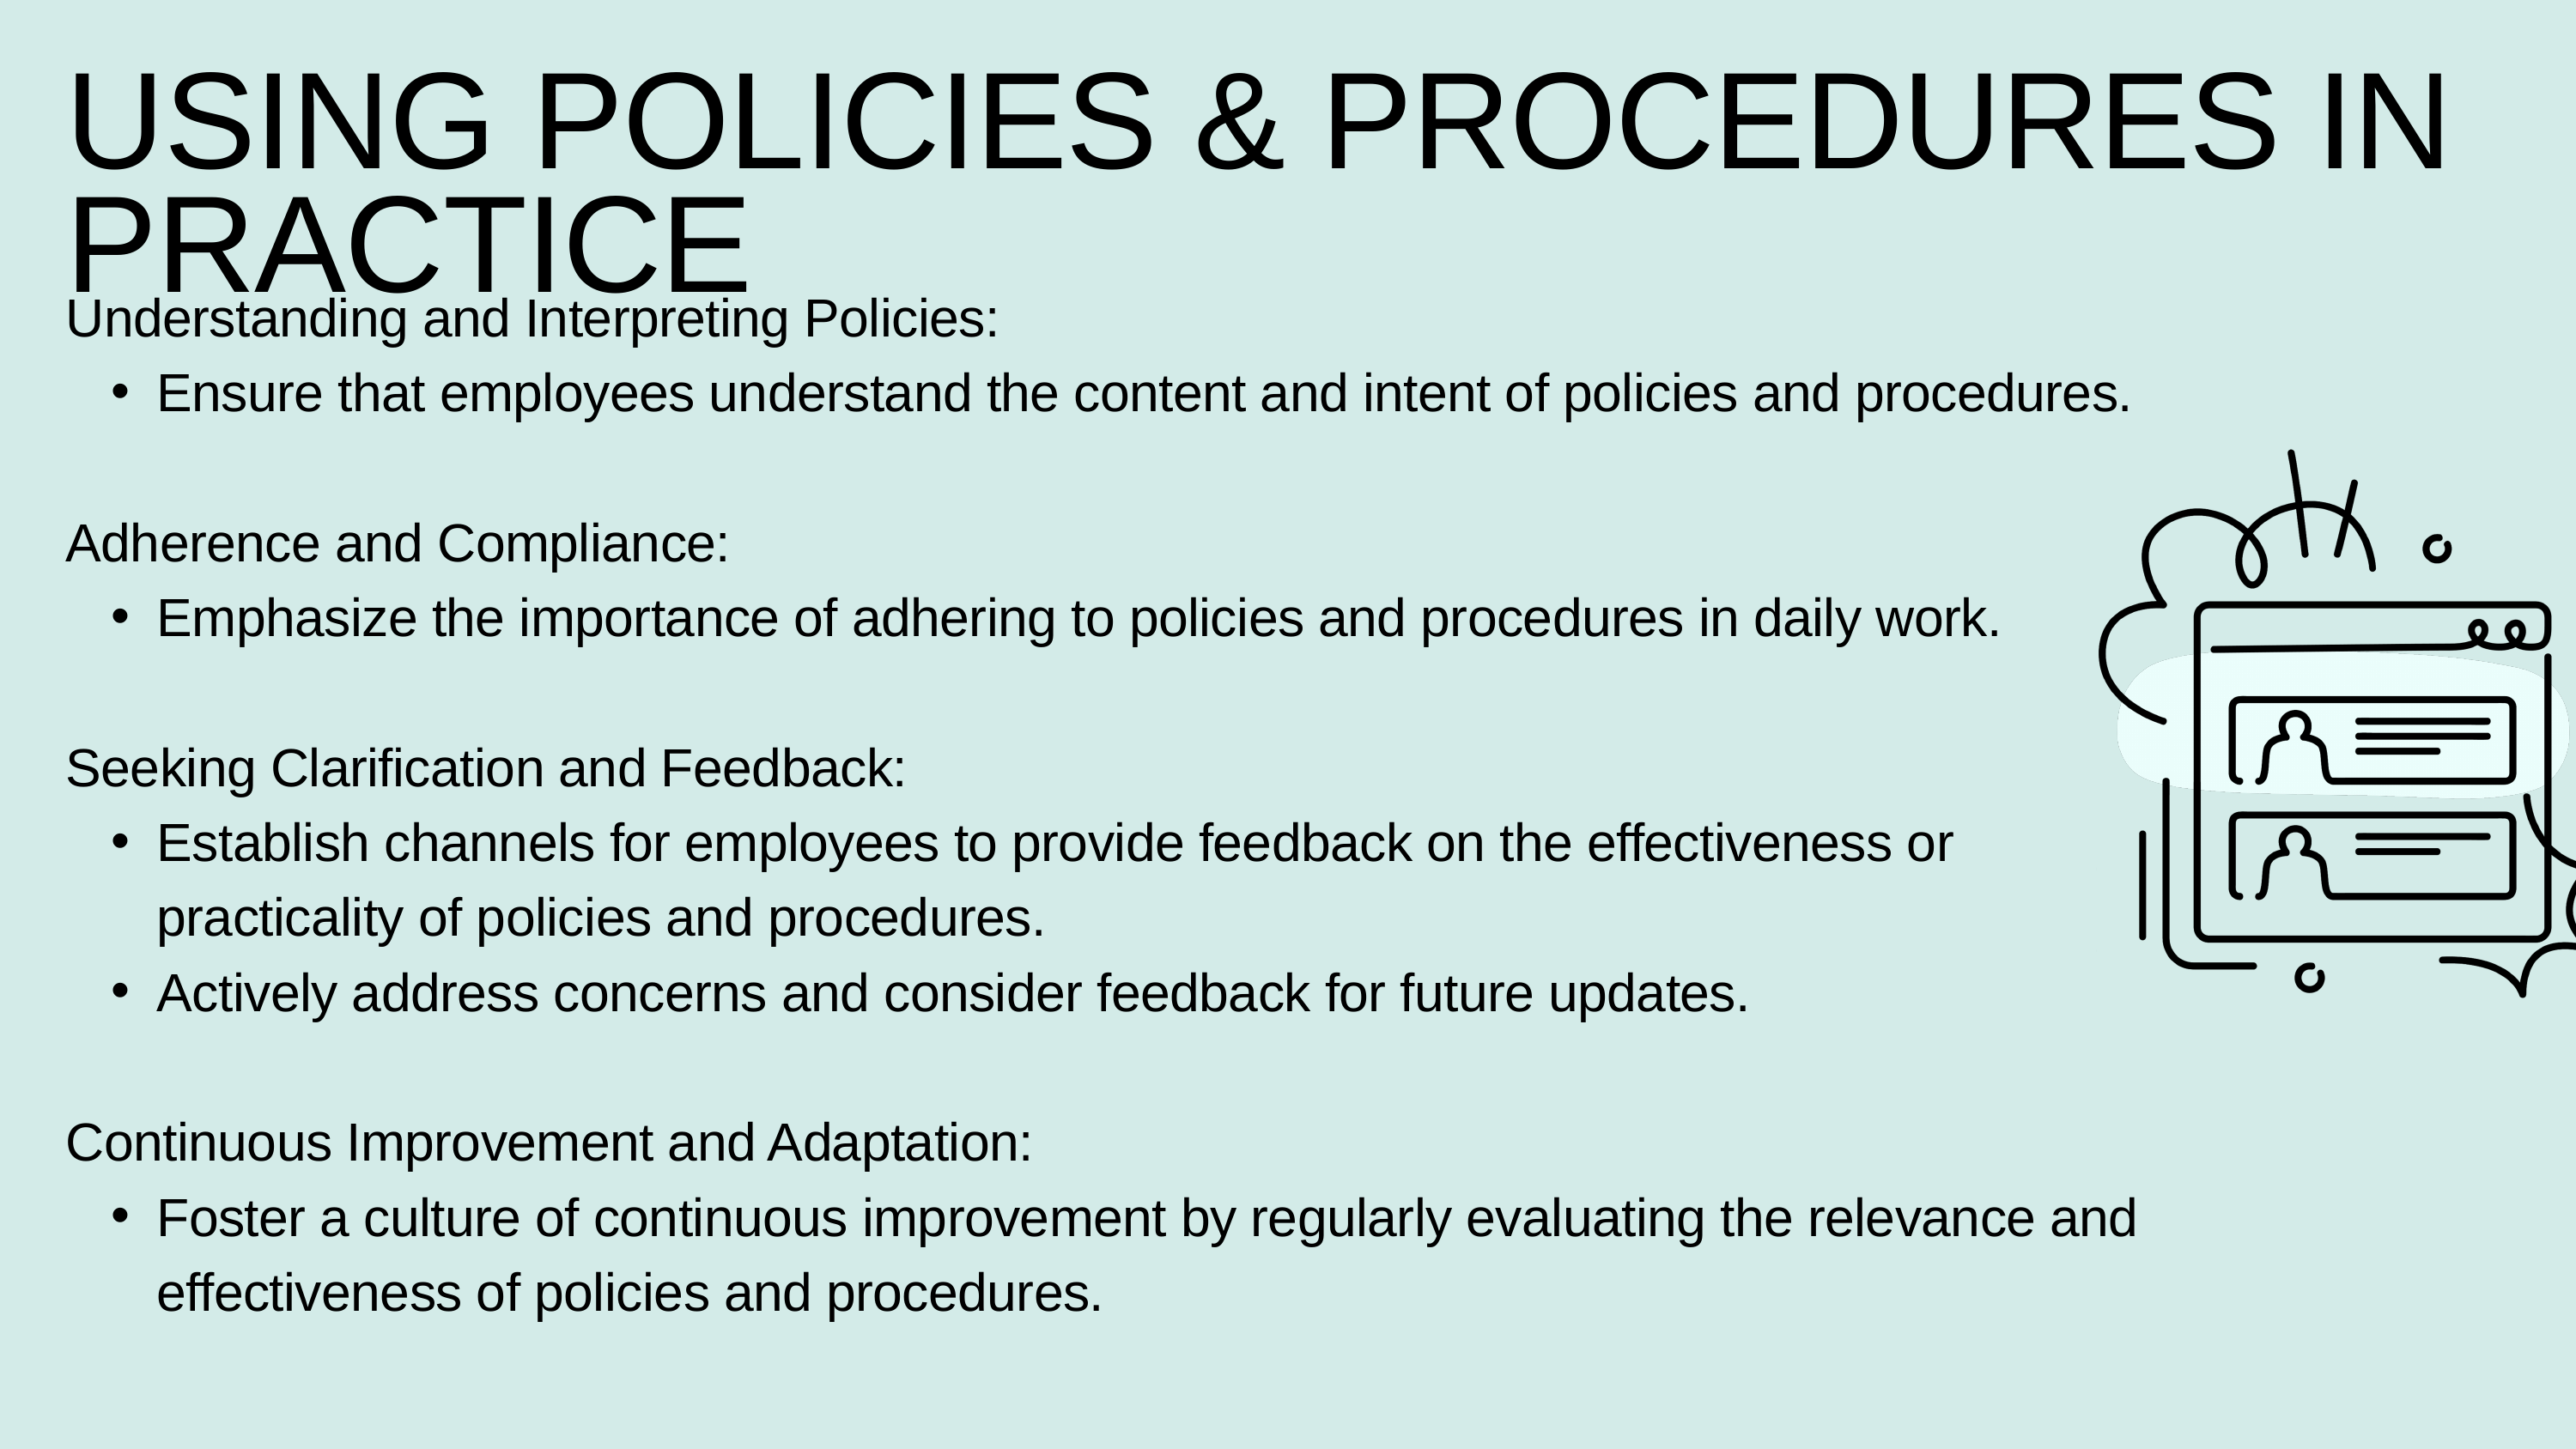

USING POLICIES & PROCEDURES IN PRACTICE
Understanding and Interpreting Policies:
Ensure that employees understand the content and intent of policies and procedures.

Adherence and Compliance:
Emphasize the importance of adhering to policies and procedures in daily work.

Seeking Clarification and Feedback:
Establish channels for employees to provide feedback on the effectiveness or practicality of policies and procedures.
Actively address concerns and consider feedback for future updates.

Continuous Improvement and Adaptation:
Foster a culture of continuous improvement by regularly evaluating the relevance and effectiveness of policies and procedures.